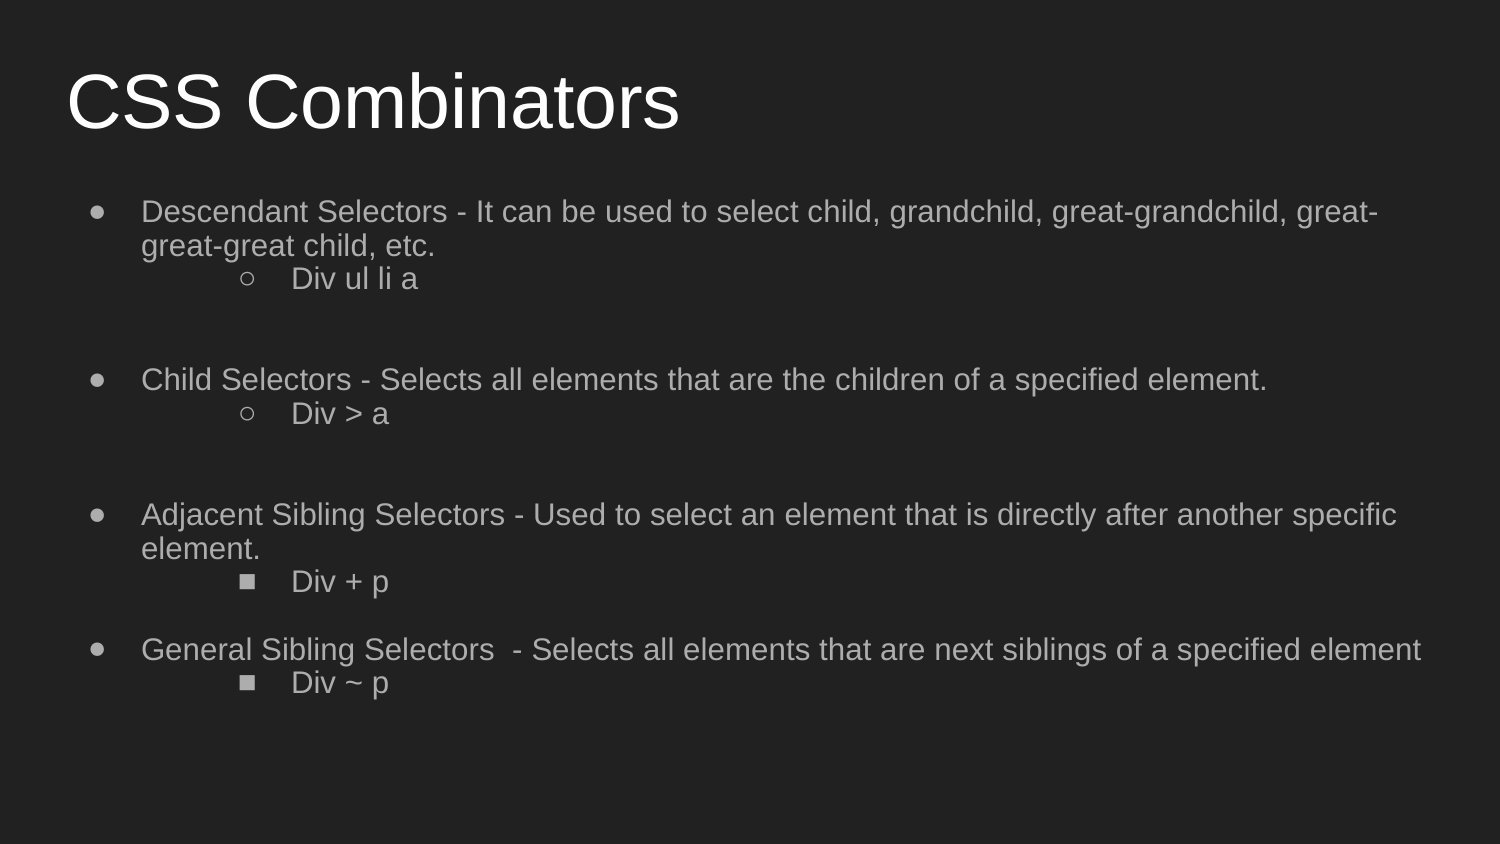

# CSS Combinators
Descendant Selectors - It can be used to select child, grandchild, great-grandchild, great-great-great child, etc.
Div ul li a

Child Selectors - Selects all elements that are the children of a specified element.
Div > a

Adjacent Sibling Selectors - Used to select an element that is directly after another specific element.
Div + p

General Sibling Selectors  - Selects all elements that are next siblings of a specified element
Div ~ p